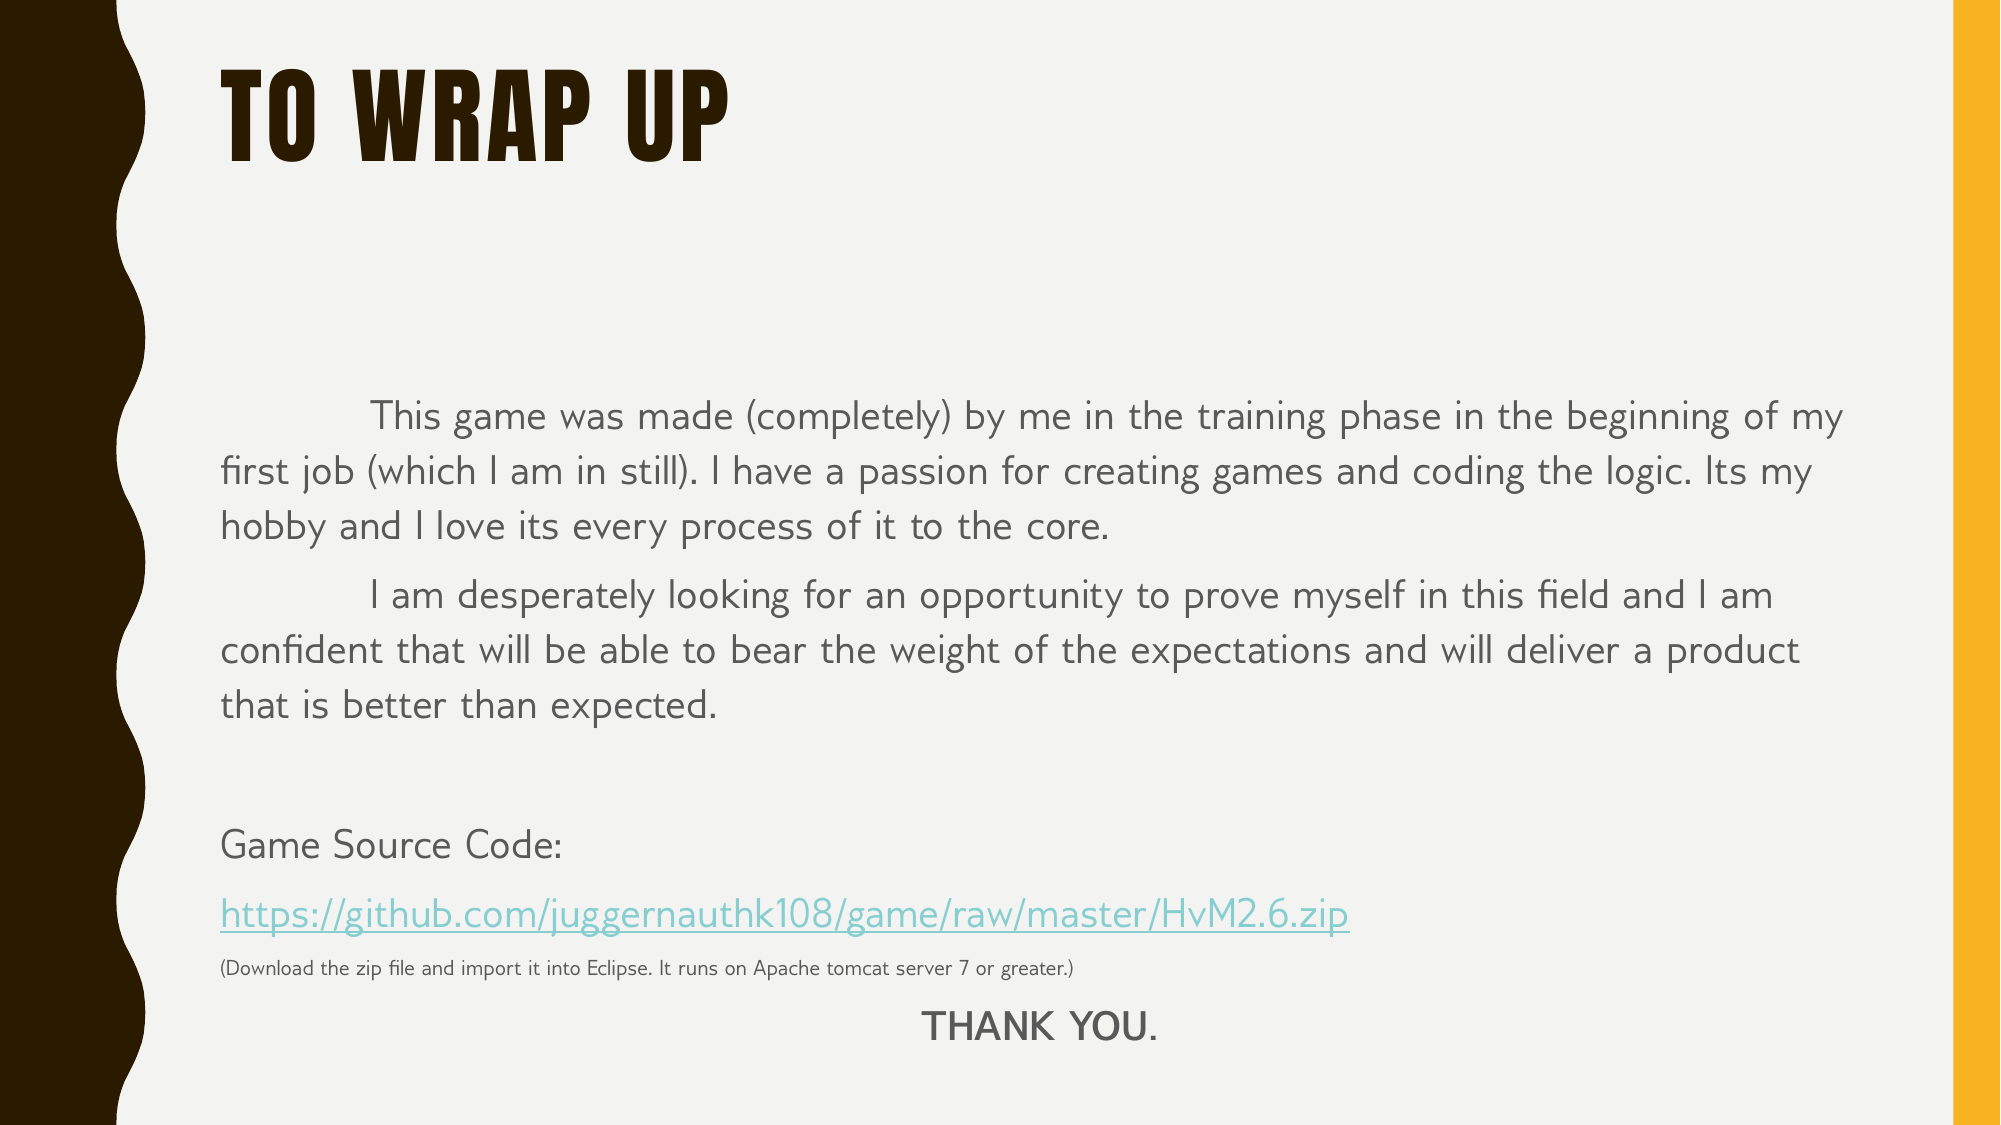

# To wrap up
	This game was made (completely) by me in the training phase in the beginning of my first job (which I am in still). I have a passion for creating games and coding the logic. Its my hobby and I love its every process of it to the core.
	I am desperately looking for an opportunity to prove myself in this field and I am confident that will be able to bear the weight of the expectations and will deliver a product that is better than expected.

Game Source Code:
https://github.com/juggernauthk108/game/raw/master/HvM2.6.zip
(Download the zip file and import it into Eclipse. It runs on Apache tomcat server 7 or greater.)
THANK YOU.